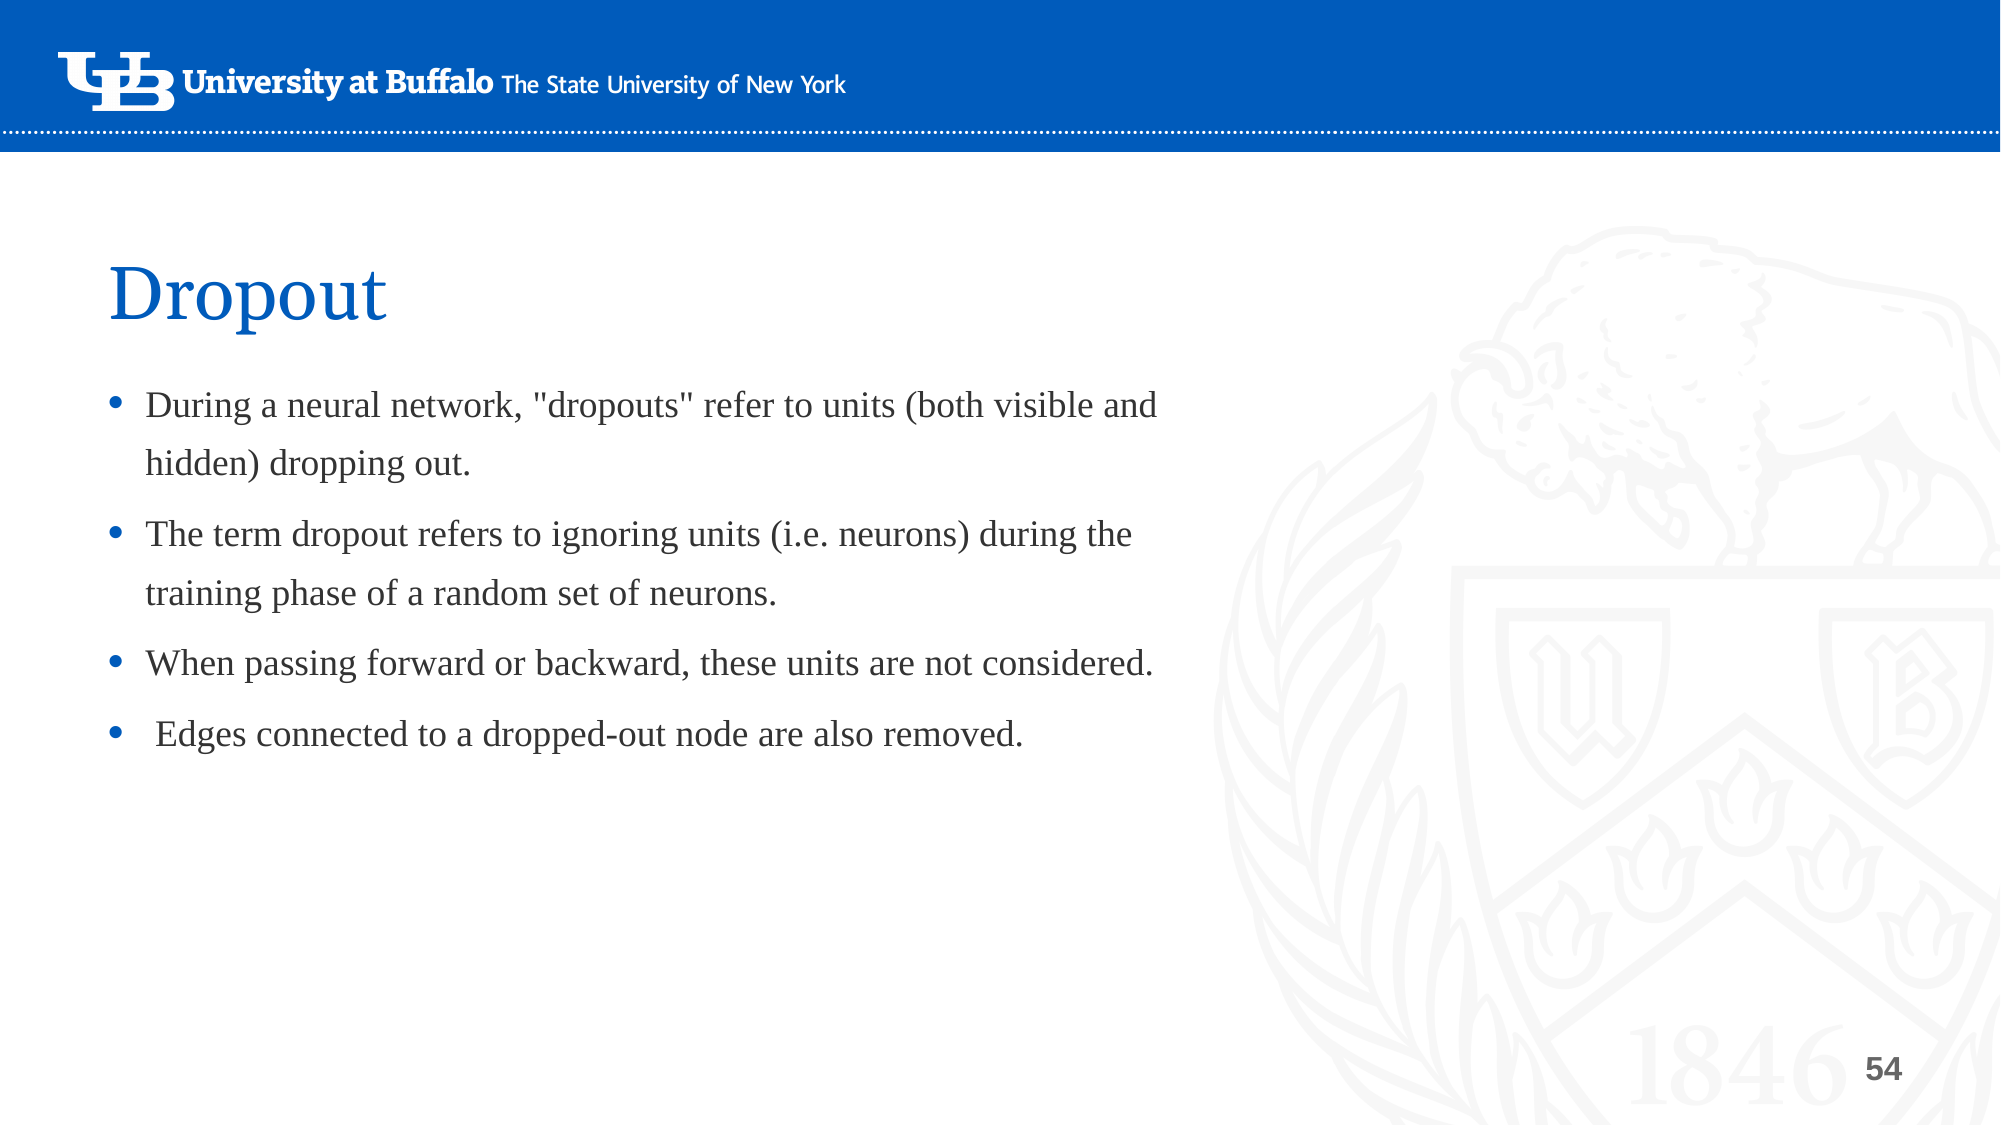

# Dropout
During a neural network, "dropouts" refer to units (both visible and hidden) dropping out.
The term dropout refers to ignoring units (i.e. neurons) during the training phase of a random set of neurons.
When passing forward or backward, these units are not considered.
 Edges connected to a dropped-out node are also removed.
54